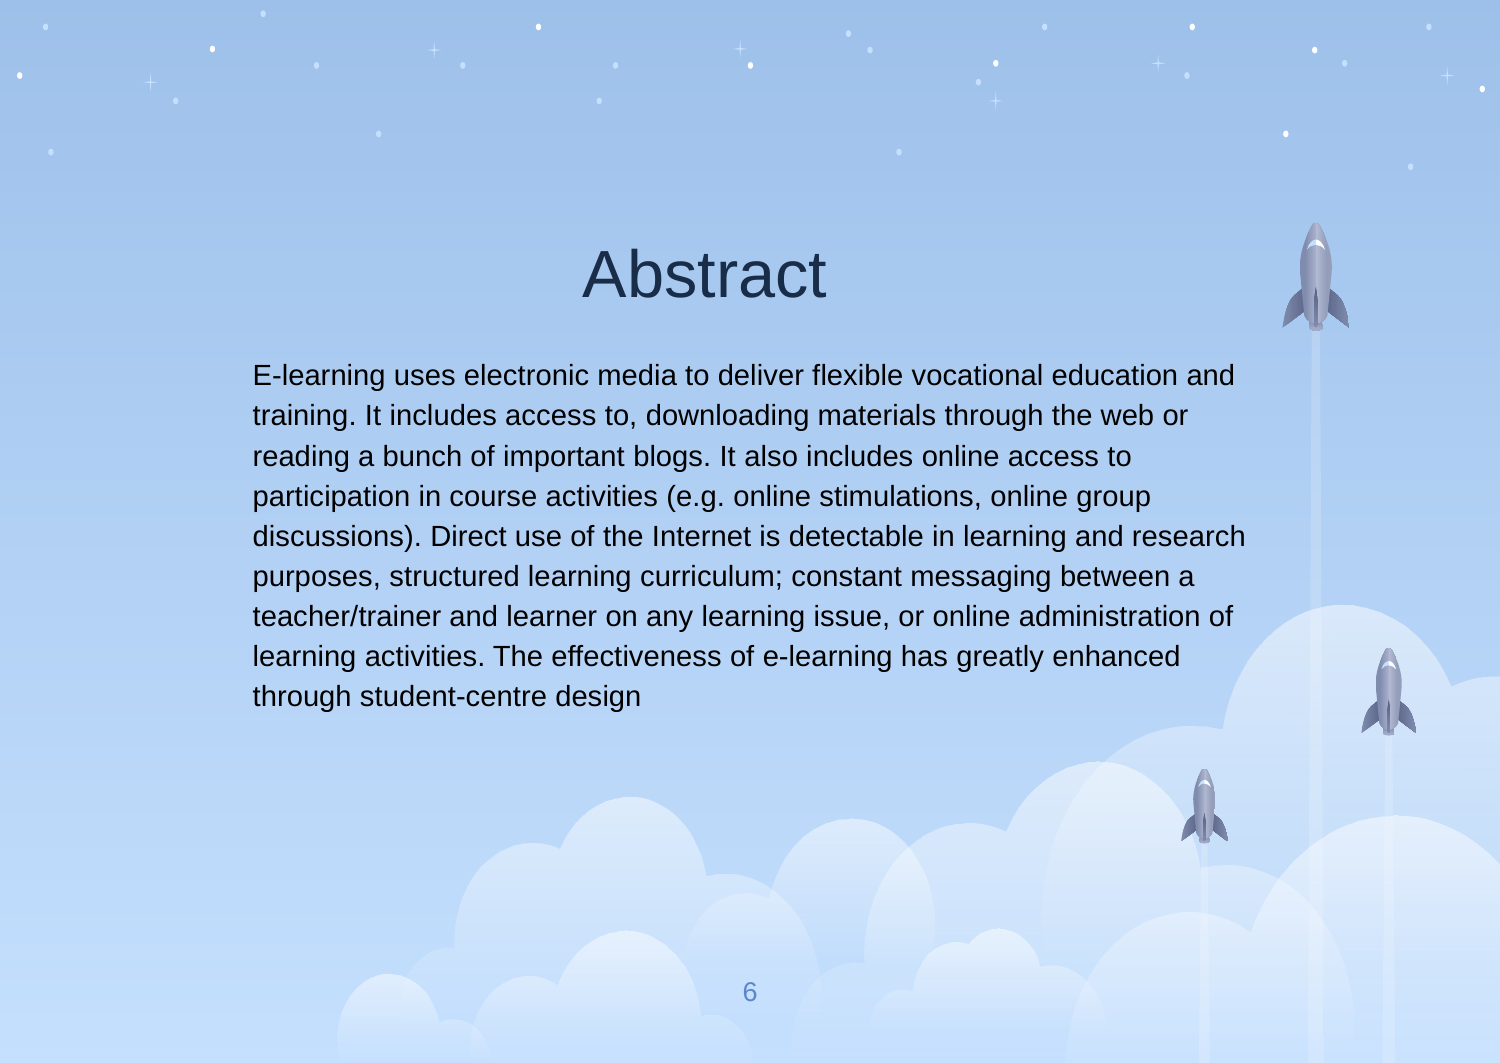

# Abstract
E-learning uses electronic media to deliver flexible vocational education and training. It includes access to, downloading materials through the web or reading a bunch of important blogs. It also includes online access to participation in course activities (e.g. online stimulations, online group discussions). Direct use of the Internet is detectable in learning and research purposes, structured learning curriculum; constant messaging between a teacher/trainer and learner on any learning issue, or online administration of learning activities. The effectiveness of e-learning has greatly enhanced through student-centre design
6